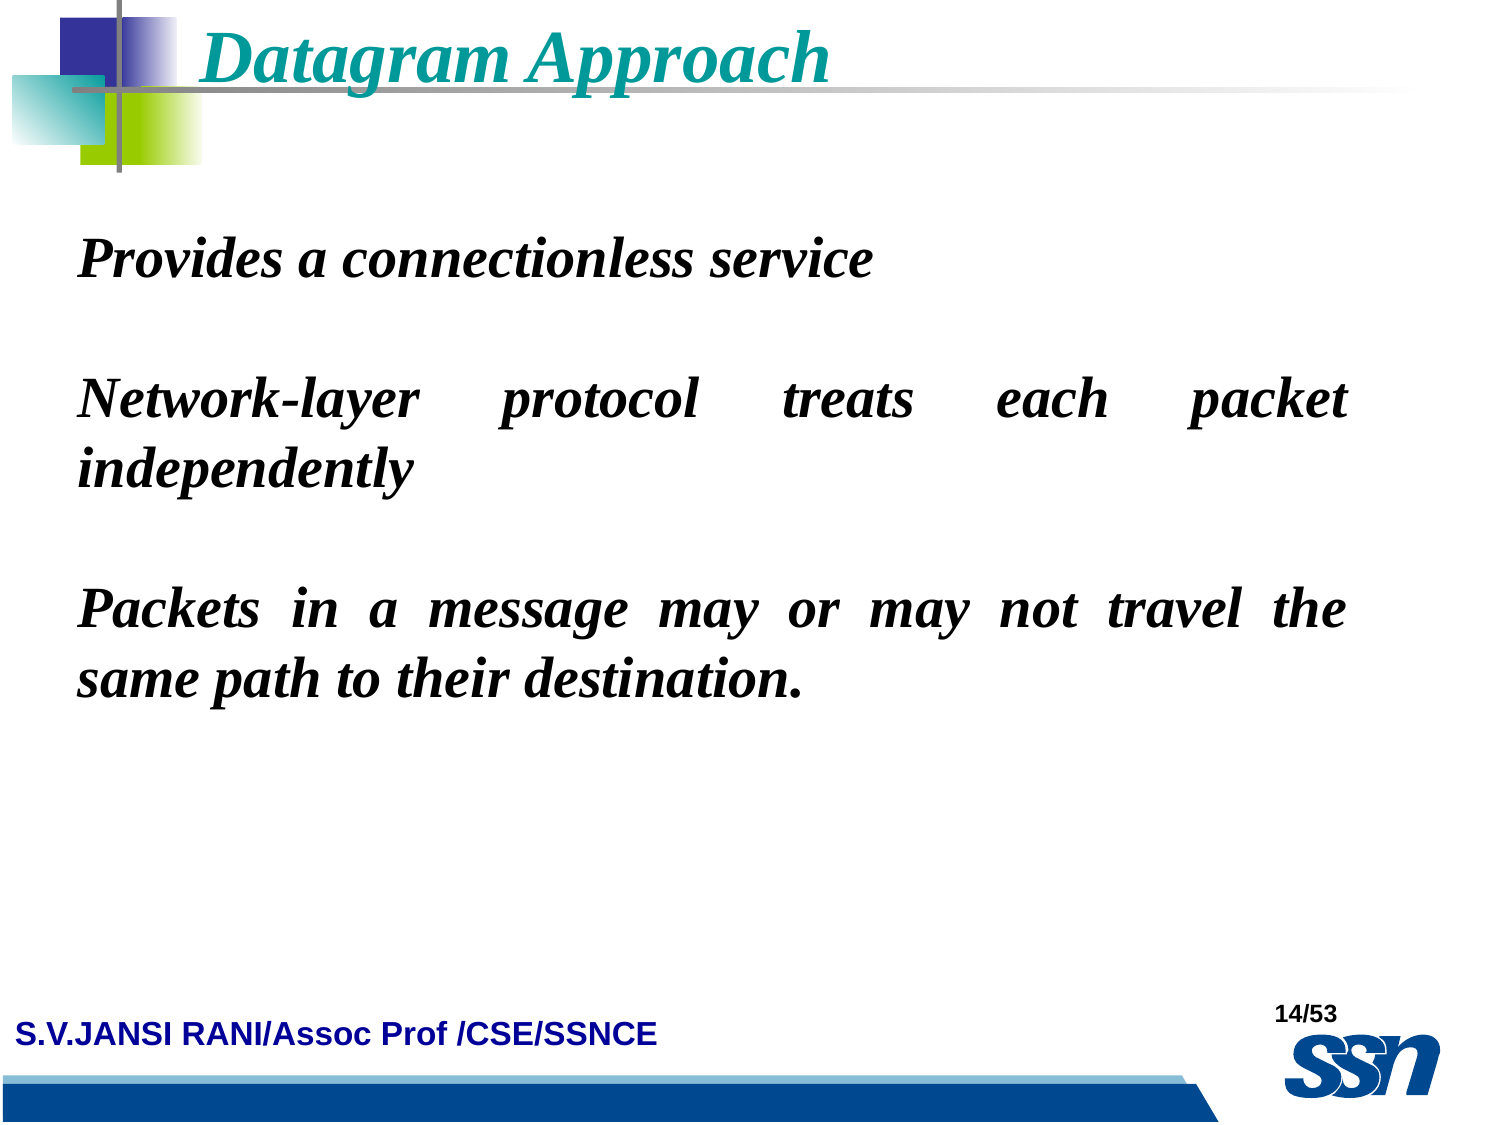

Datagram Approach

Provides a connectionless service

Network-layer protocol treats each packet independently

Packets in a message may or may not travel the same path to their destination.